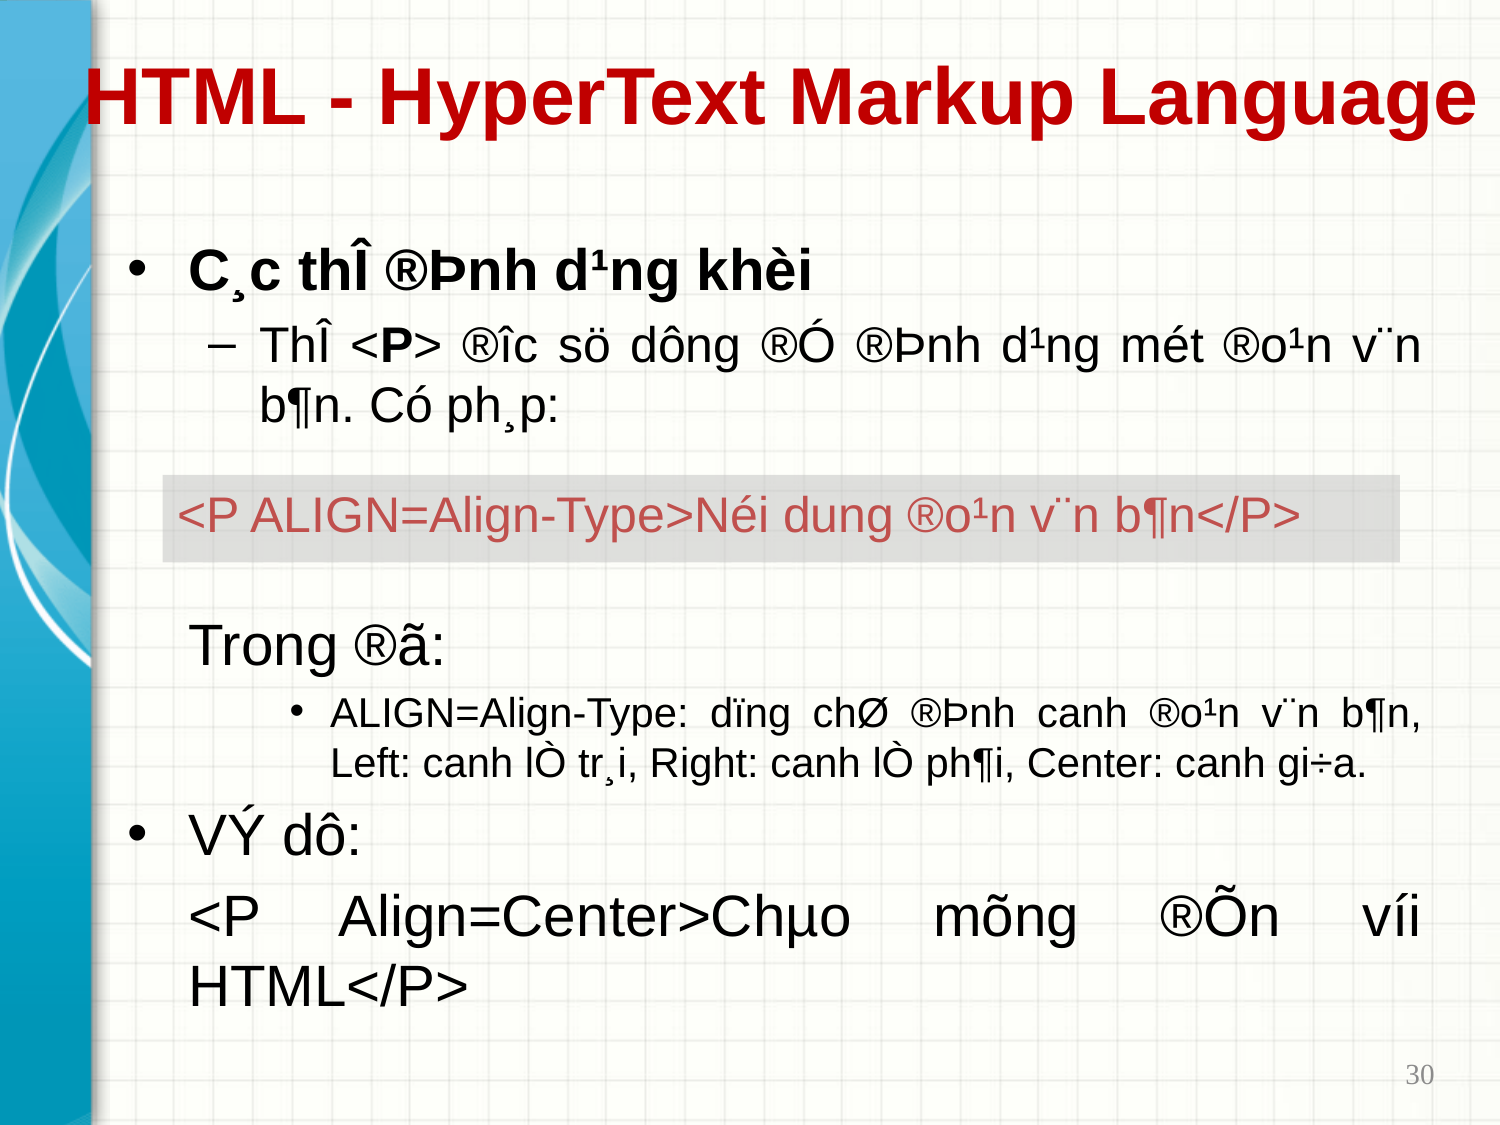

# HTML - HyperText Markup Language
C¸c thÎ ®Þnh d¹ng khèi
ThÎ <P> ®­îc sö dông ®Ó ®Þnh d¹ng mét ®o¹n v¨n b¶n. Có ph¸p:

	Trong ®ã:
ALIGN=Align-Type: dïng chØ ®Þnh canh ®o¹n v¨n b¶n, Left: canh lÒ tr¸i, Right: canh lÒ ph¶i, Center: canh gi÷a.
VÝ dô:
	<P Align=Center>Chµo mõng ®Õn víi HTML</P>
<P ALIGN=Align-Type>Néi dung ®o¹n v¨n b¶n</P>

30